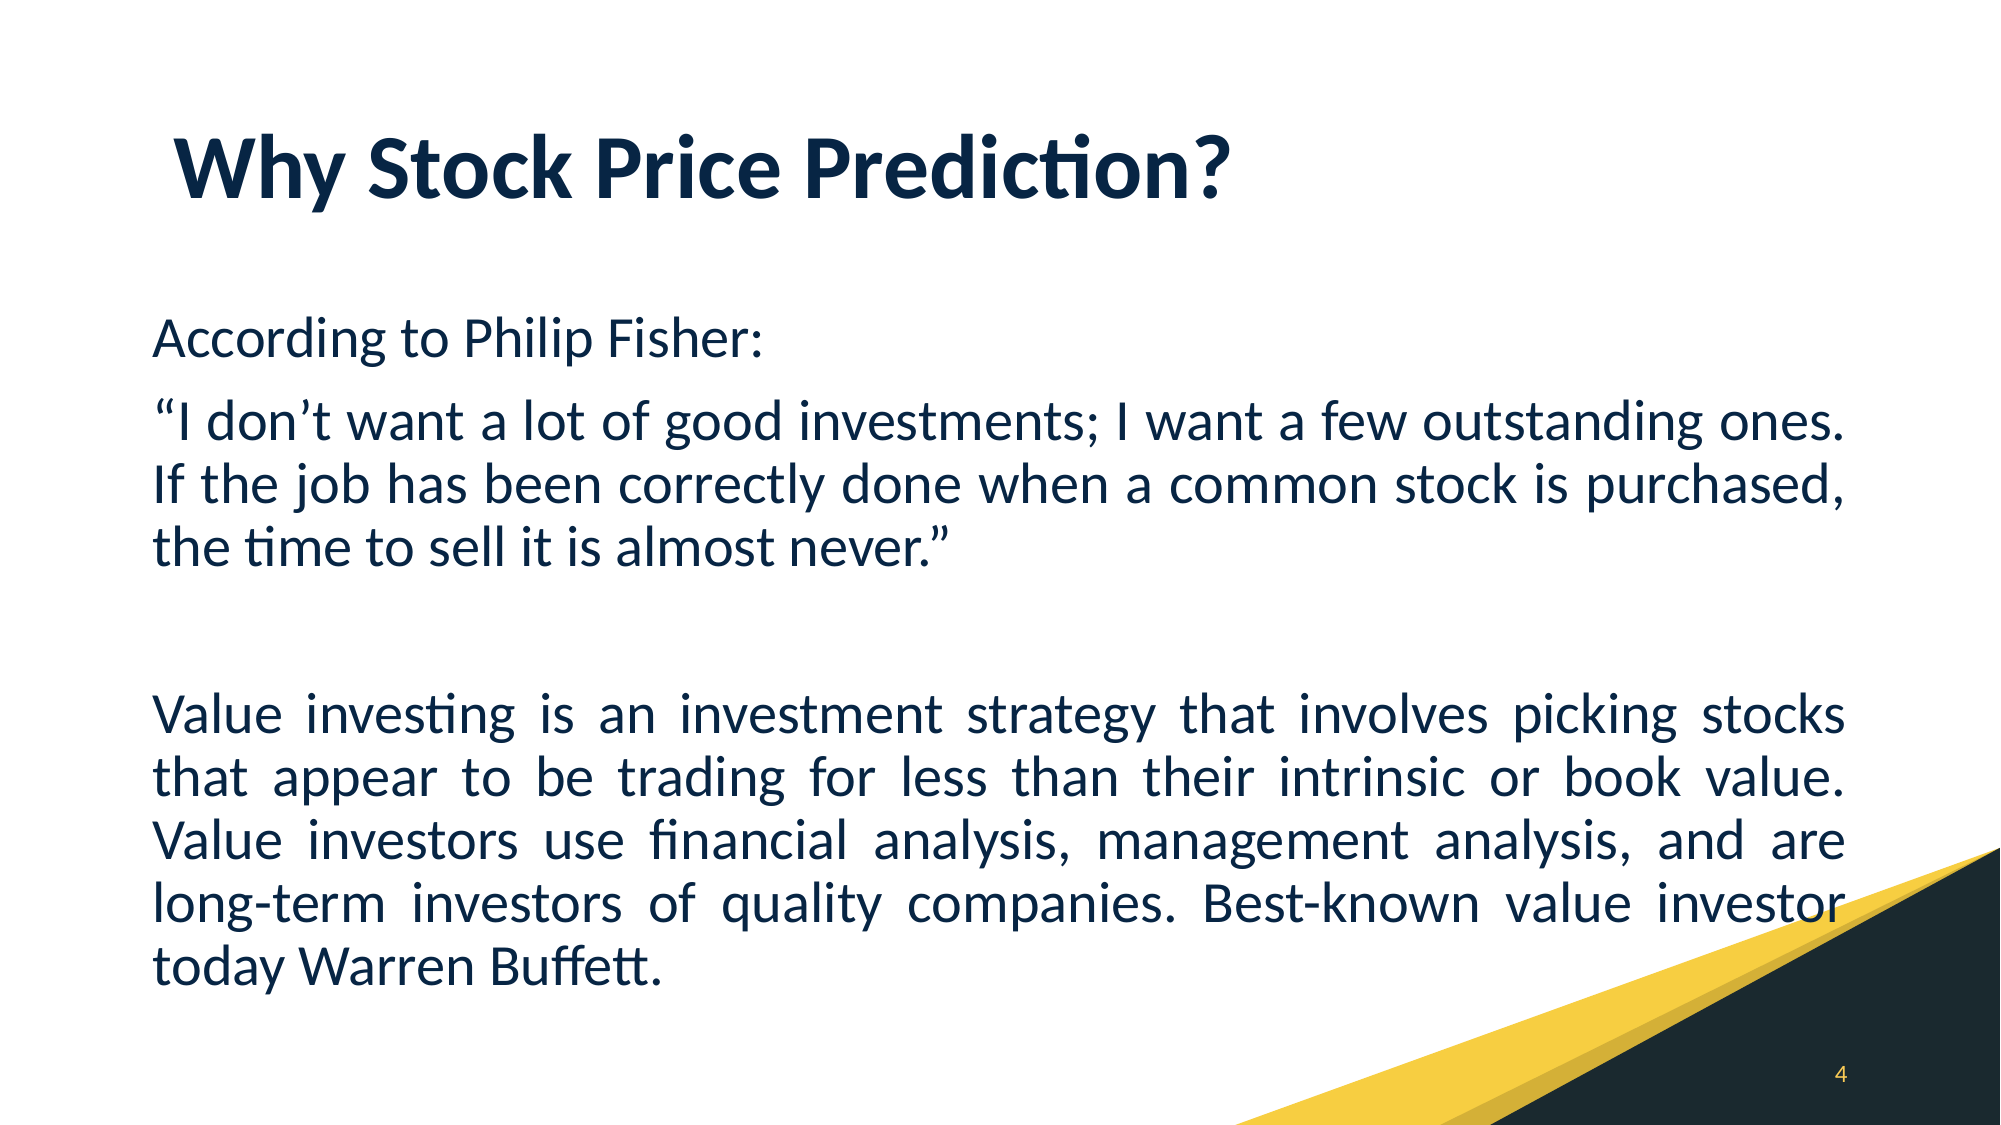

# Why Stock Price Prediction?
According to Philip Fisher:
“I don’t want a lot of good investments; I want a few outstanding ones. If the job has been correctly done when a common stock is purchased, the time to sell it is almost never.”

Value investing is an investment strategy that involves picking stocks that appear to be trading for less than their intrinsic or book value. Value investors use financial analysis, management analysis, and are long-term investors of quality companies. Best-known value investor today Warren Buffett.
4